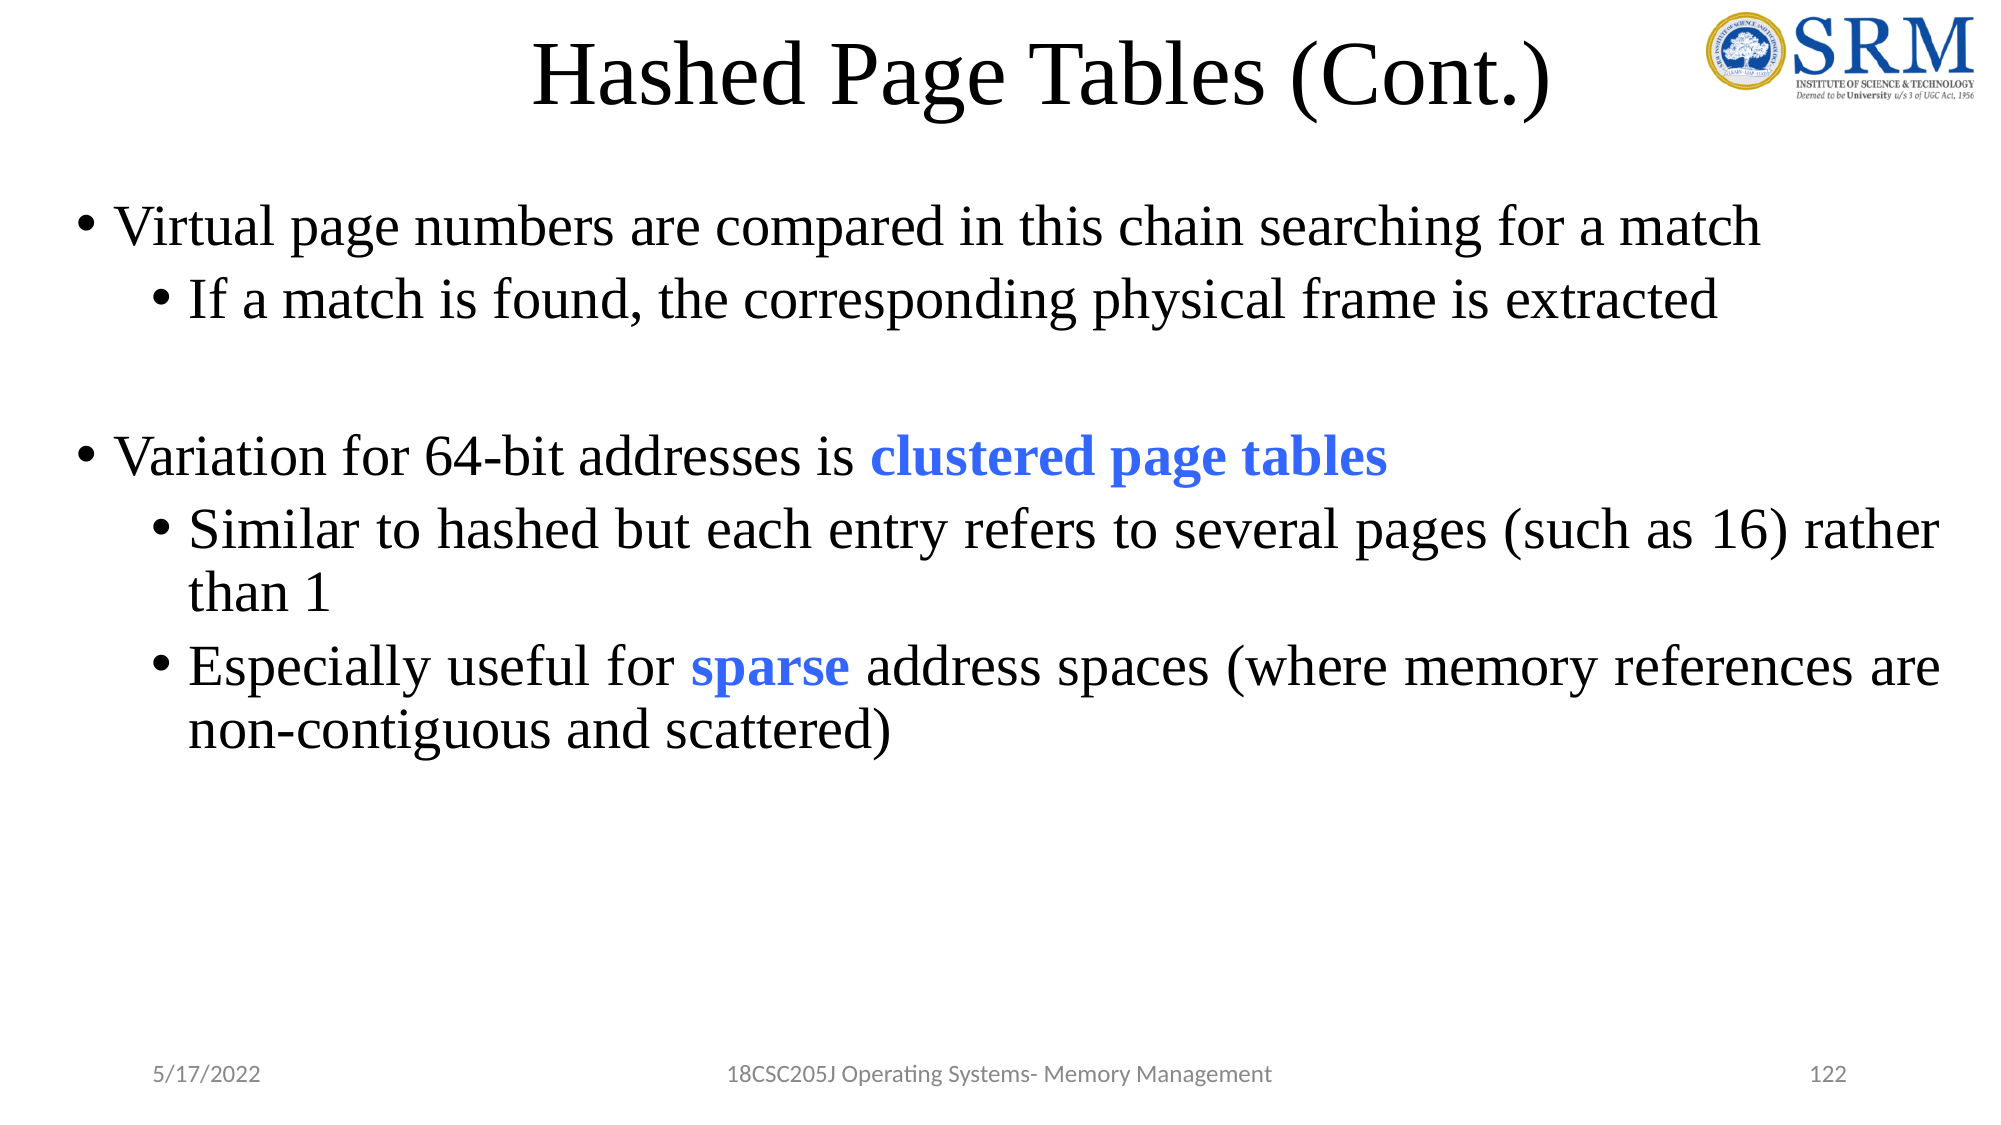

# Hashed Page Tables (Cont.)
Virtual page numbers are compared in this chain searching for a match
If a match is found, the corresponding physical frame is extracted

Variation for 64-bit addresses is clustered page tables
Similar to hashed but each entry refers to several pages (such as 16) rather than 1
Especially useful for sparse address spaces (where memory references are non-contiguous and scattered)
5/17/2022
18CSC205J Operating Systems- Memory Management
122